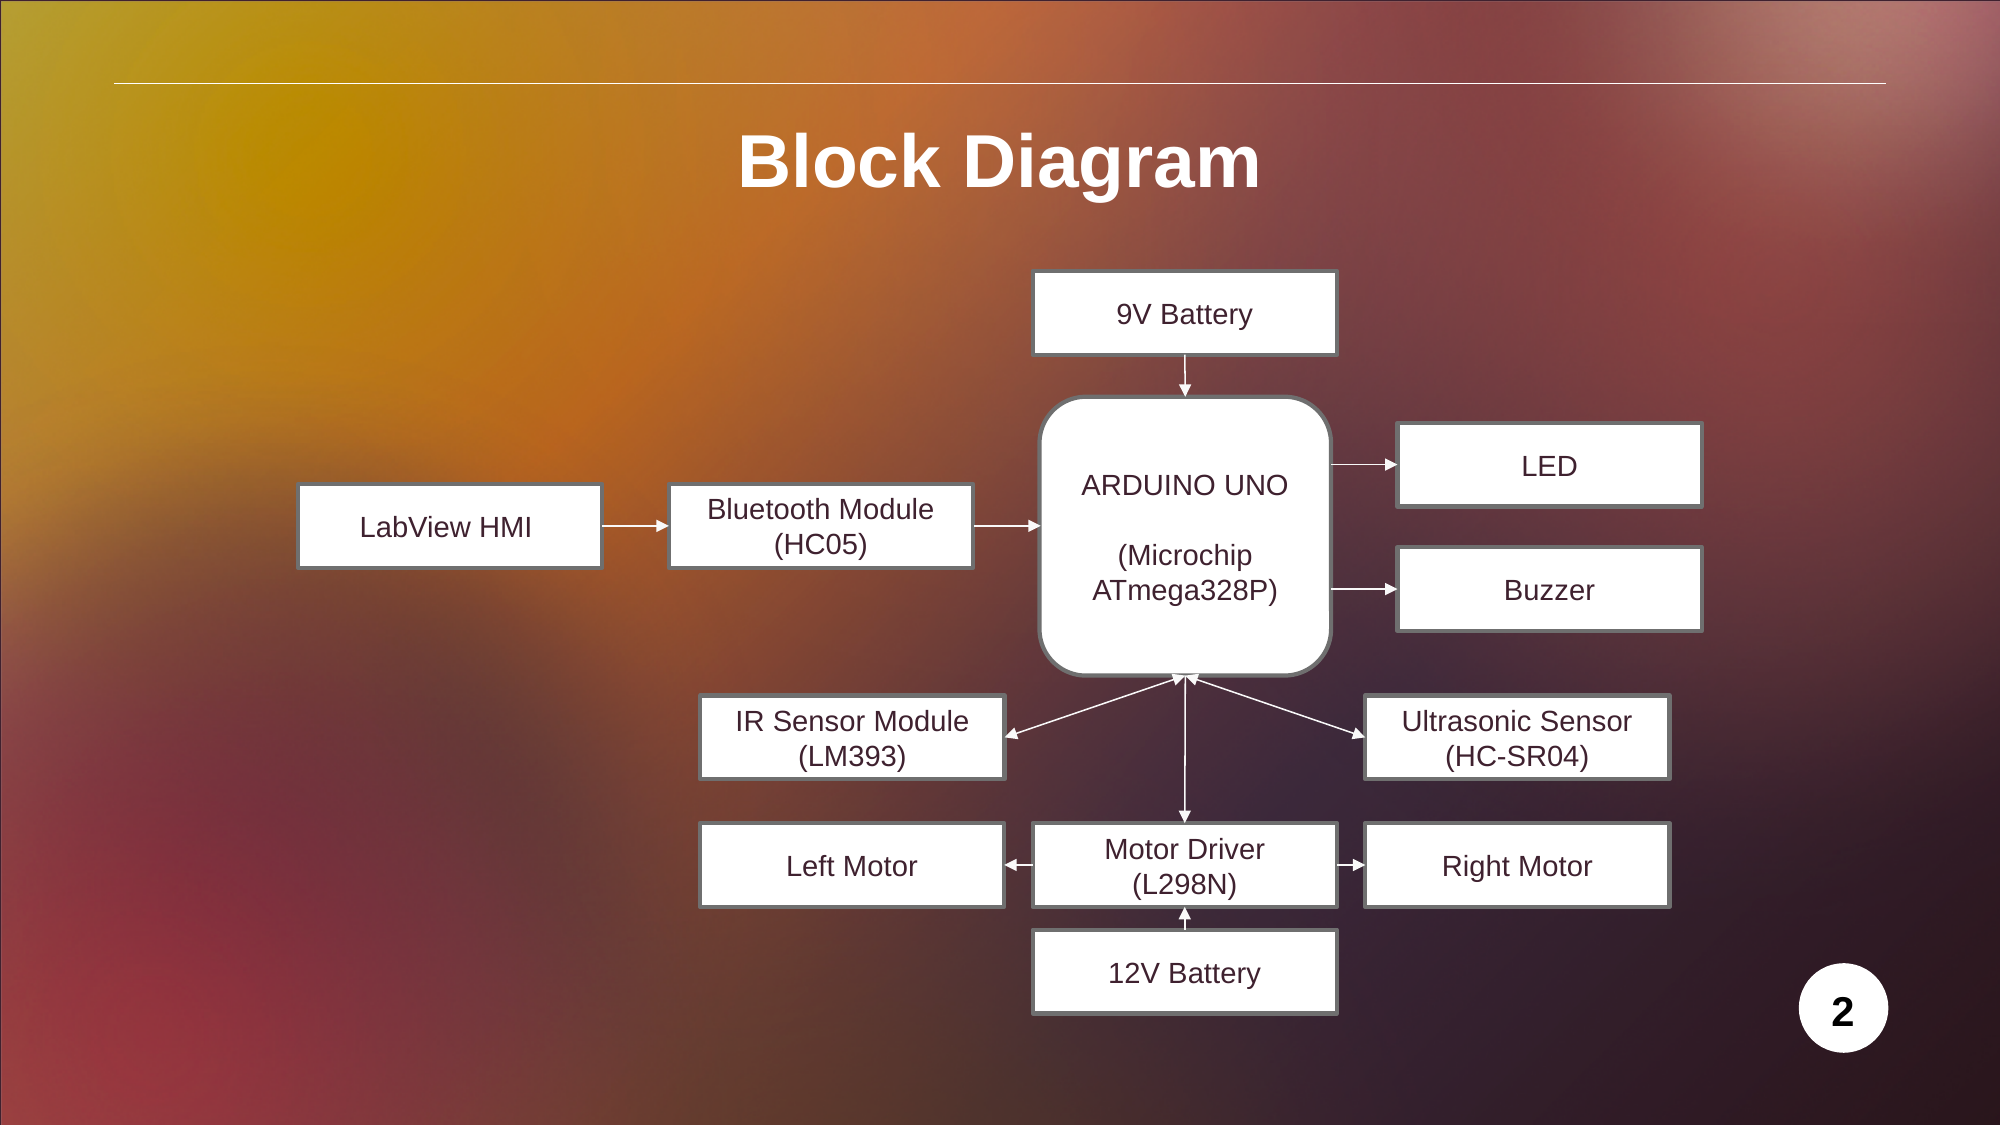

# Block Diagram
9V Battery
ARDUINO UNO

(Microchip ATmega328P)
LED
LabView HMI
Bluetooth Module
(HC05)
Buzzer
IR Sensor Module
(LM393)
Ultrasonic Sensor
(HC-SR04)
Left Motor
Motor Driver
(L298N)
Right Motor
12V Battery
2